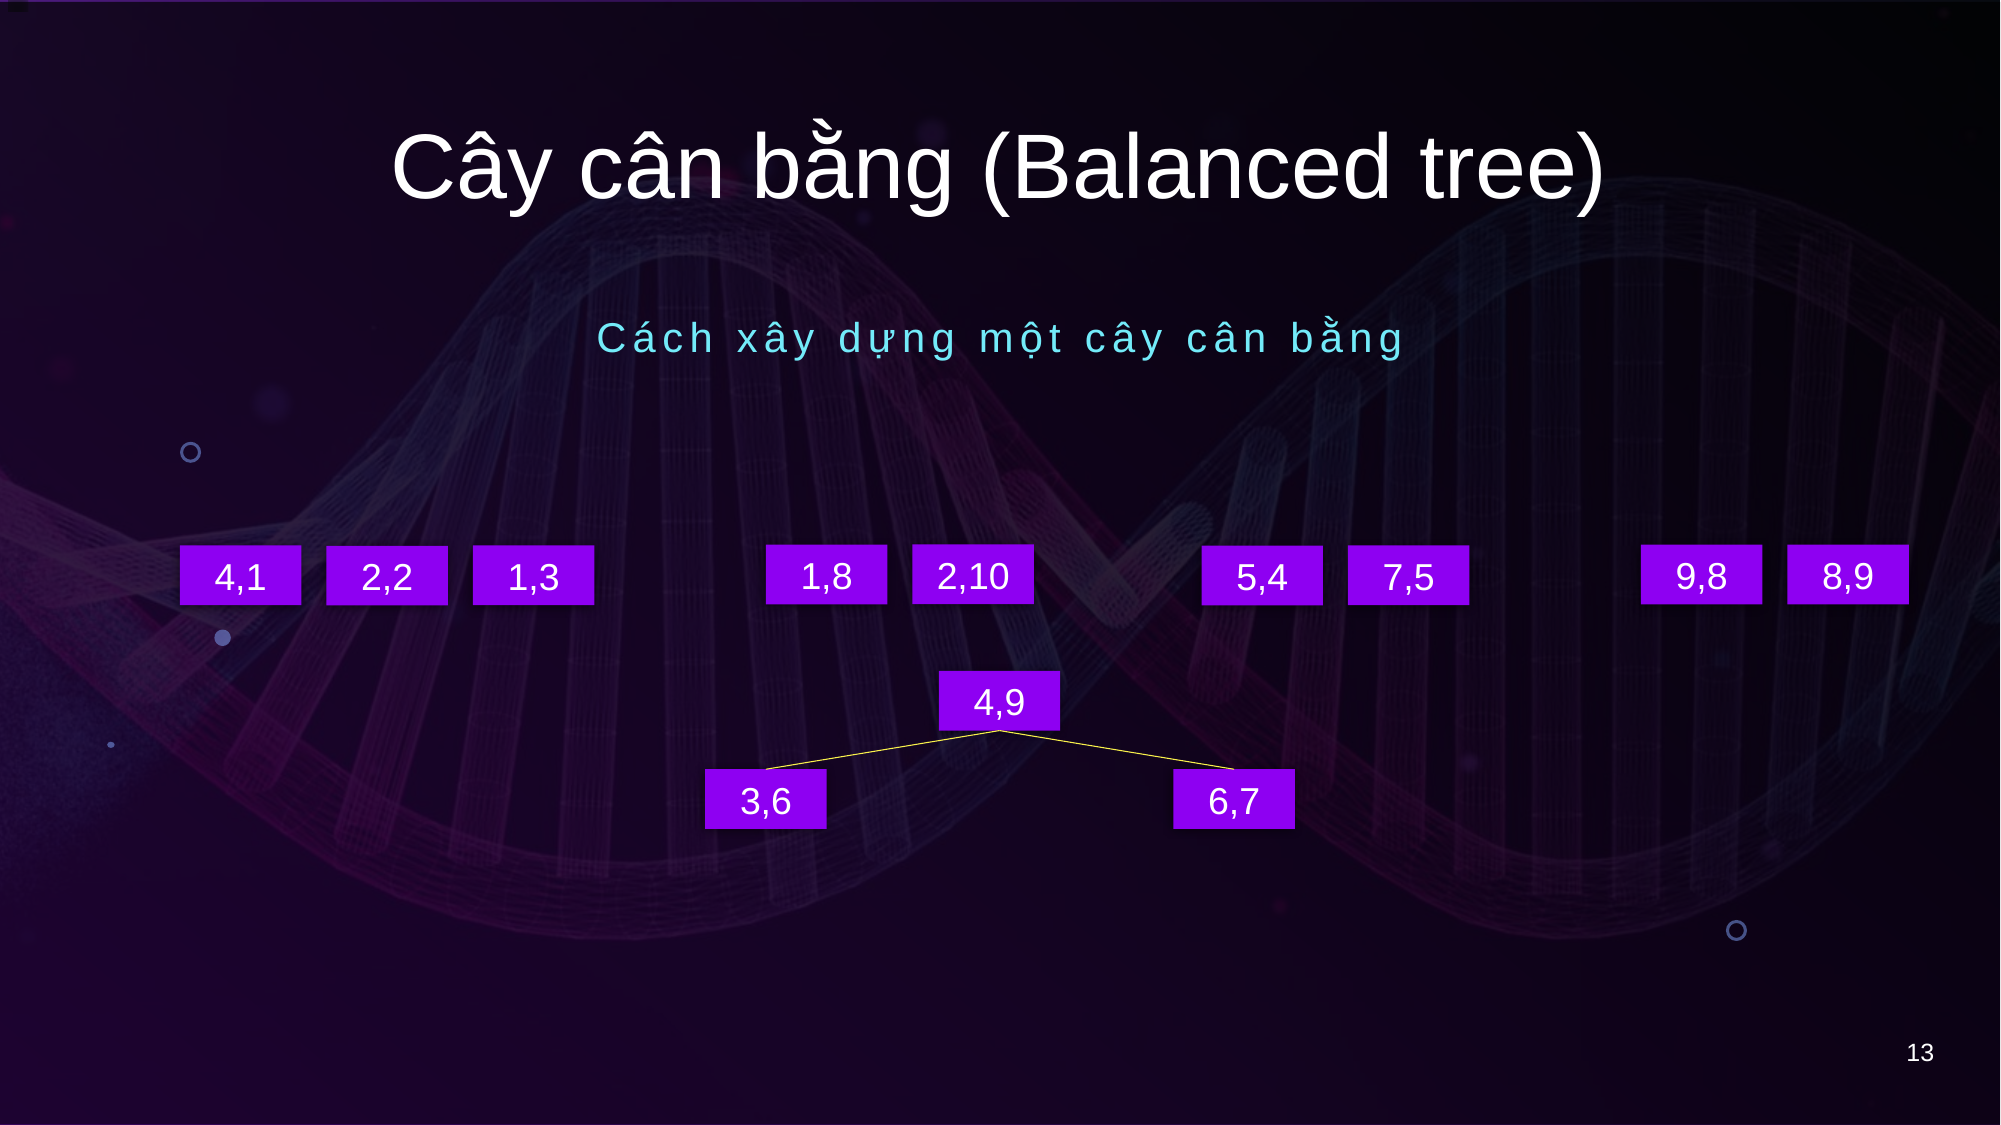

# Cây cân bằng (Balanced tree)
Cách xây dựng một cây cân bằng
2,10
9,8
8,9
1,8
7,5
4,1
1,3
5,4
2,2
4,9
3,6
6,7
13